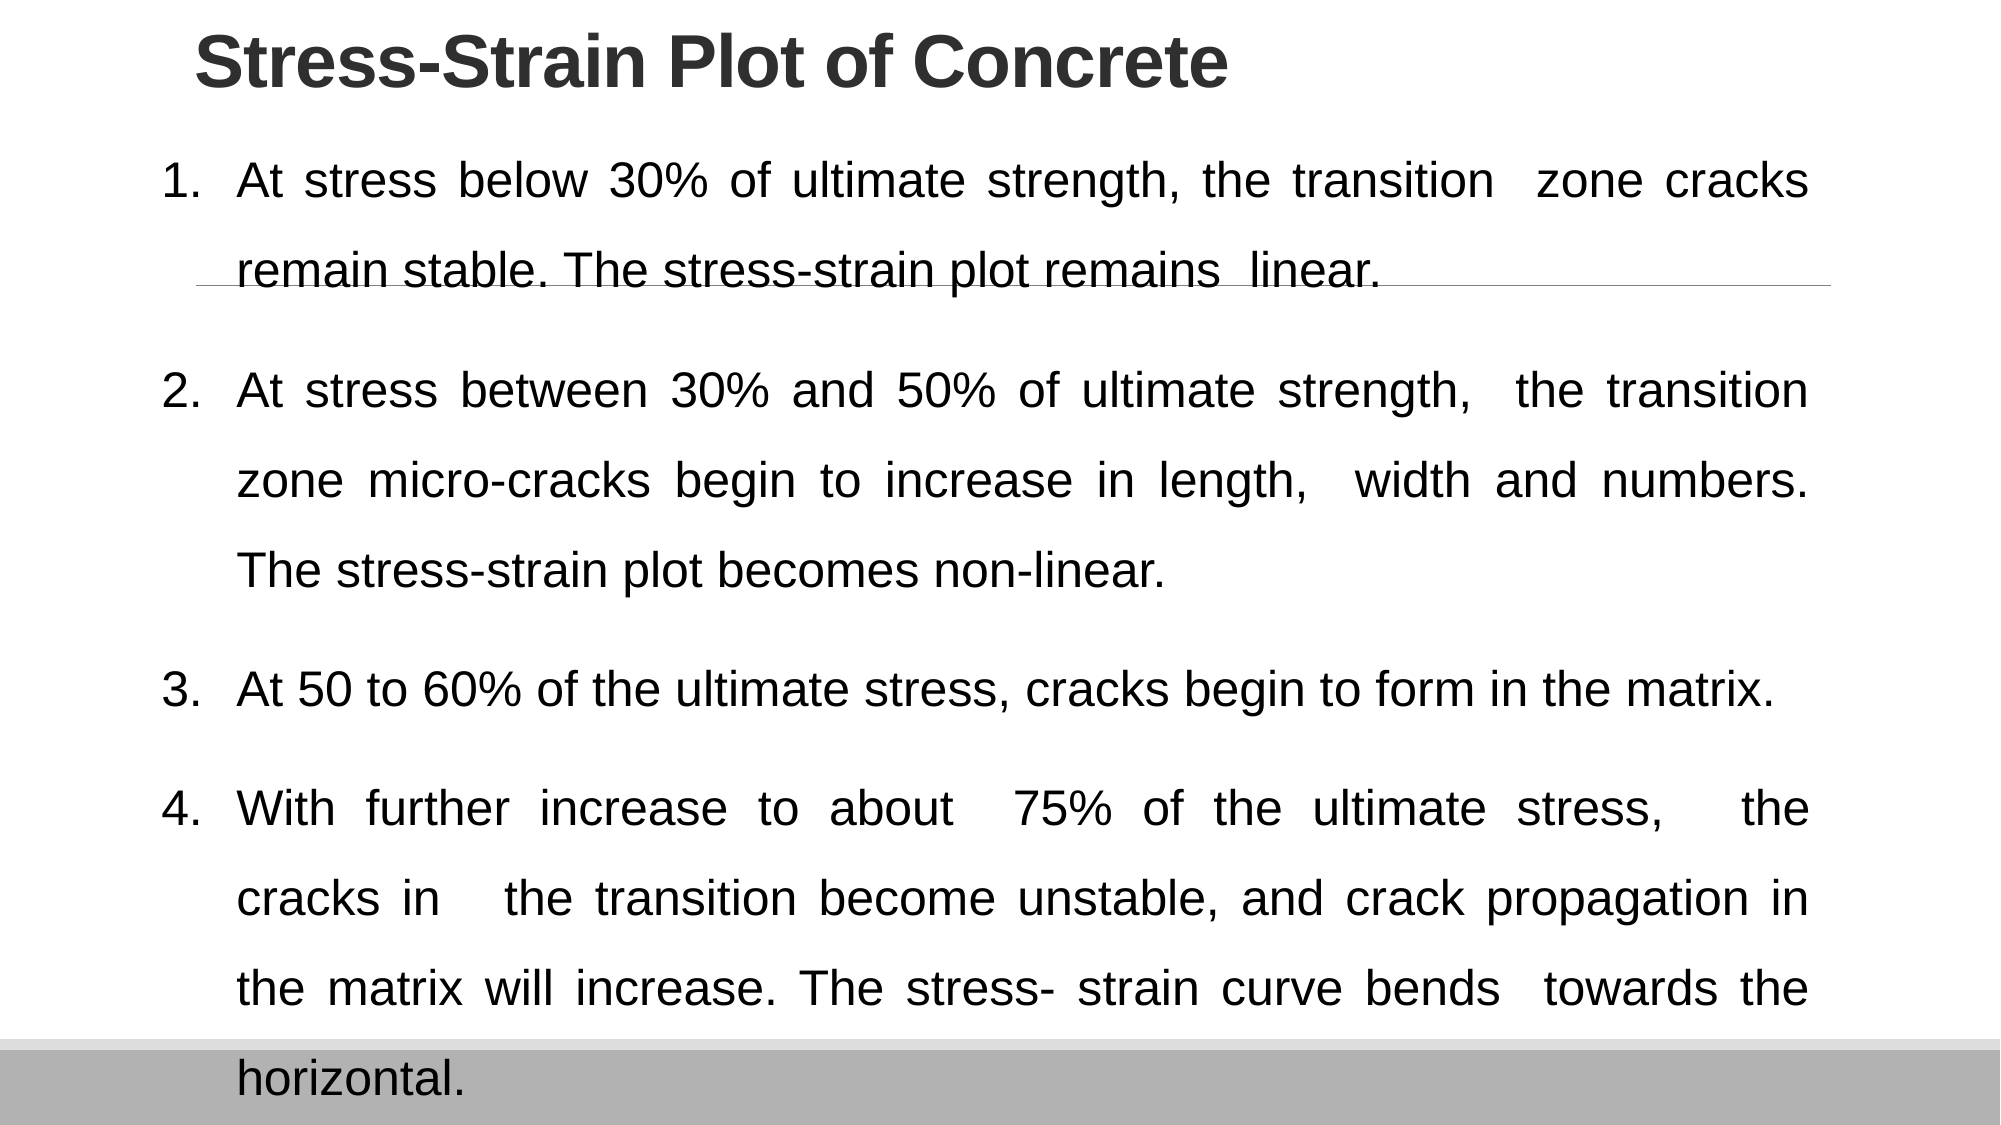

# Stress-Strain Plot of Concrete
At stress below 30% of ultimate strength, the transition  zone cracks remain stable. The stress-strain plot remains  linear.
At stress between 30% and 50% of ultimate strength,  the transition zone micro-cracks begin to increase in length,  width and numbers. The stress-strain plot becomes non-linear.
At 50 to 60% of the ultimate stress, cracks begin to form in the matrix.
With further increase to about  75% of the ultimate stress,	the cracks in   the transition become unstable, and crack propagation in the matrix will increase. The stress- strain curve bends  towards the horizontal.